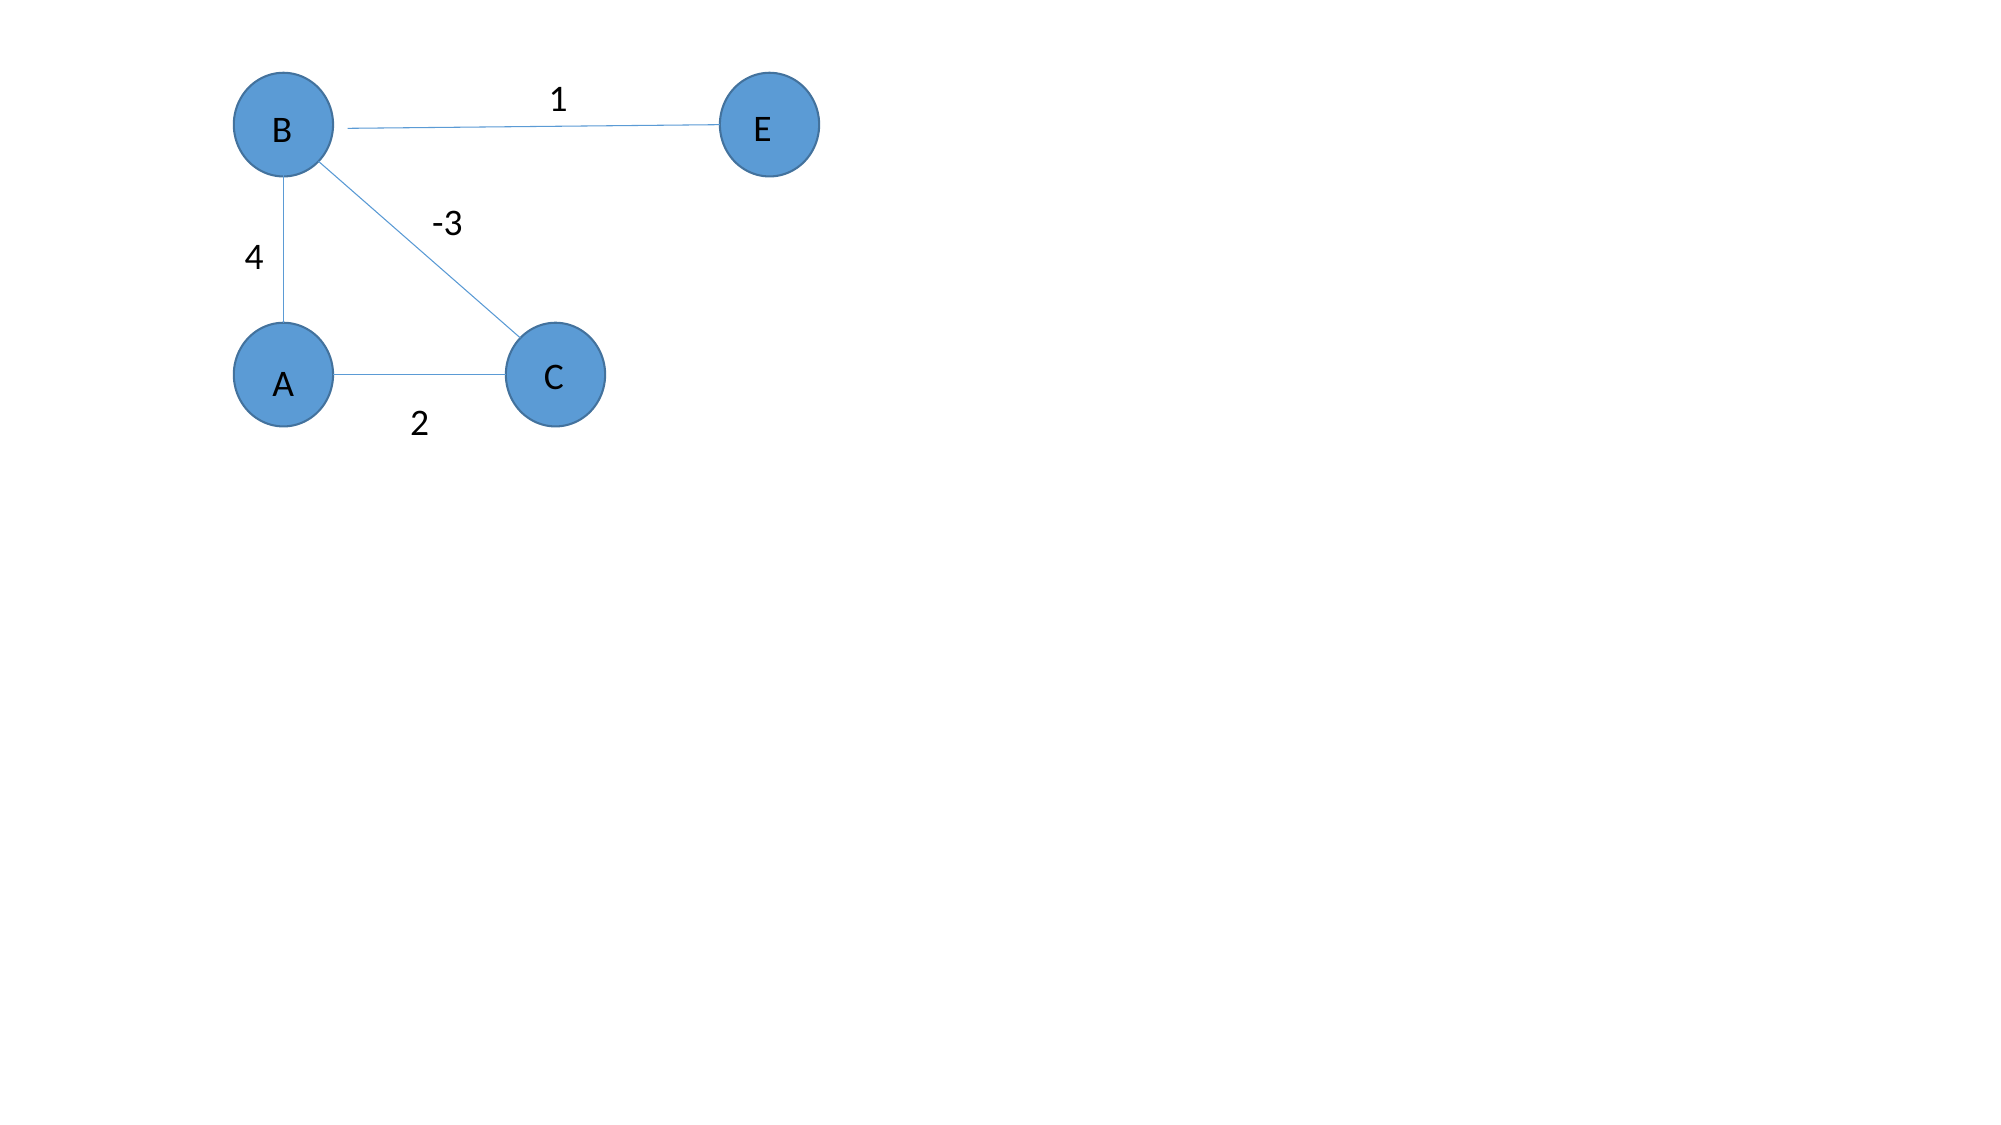

1

E
B
-3
4

C
A
2